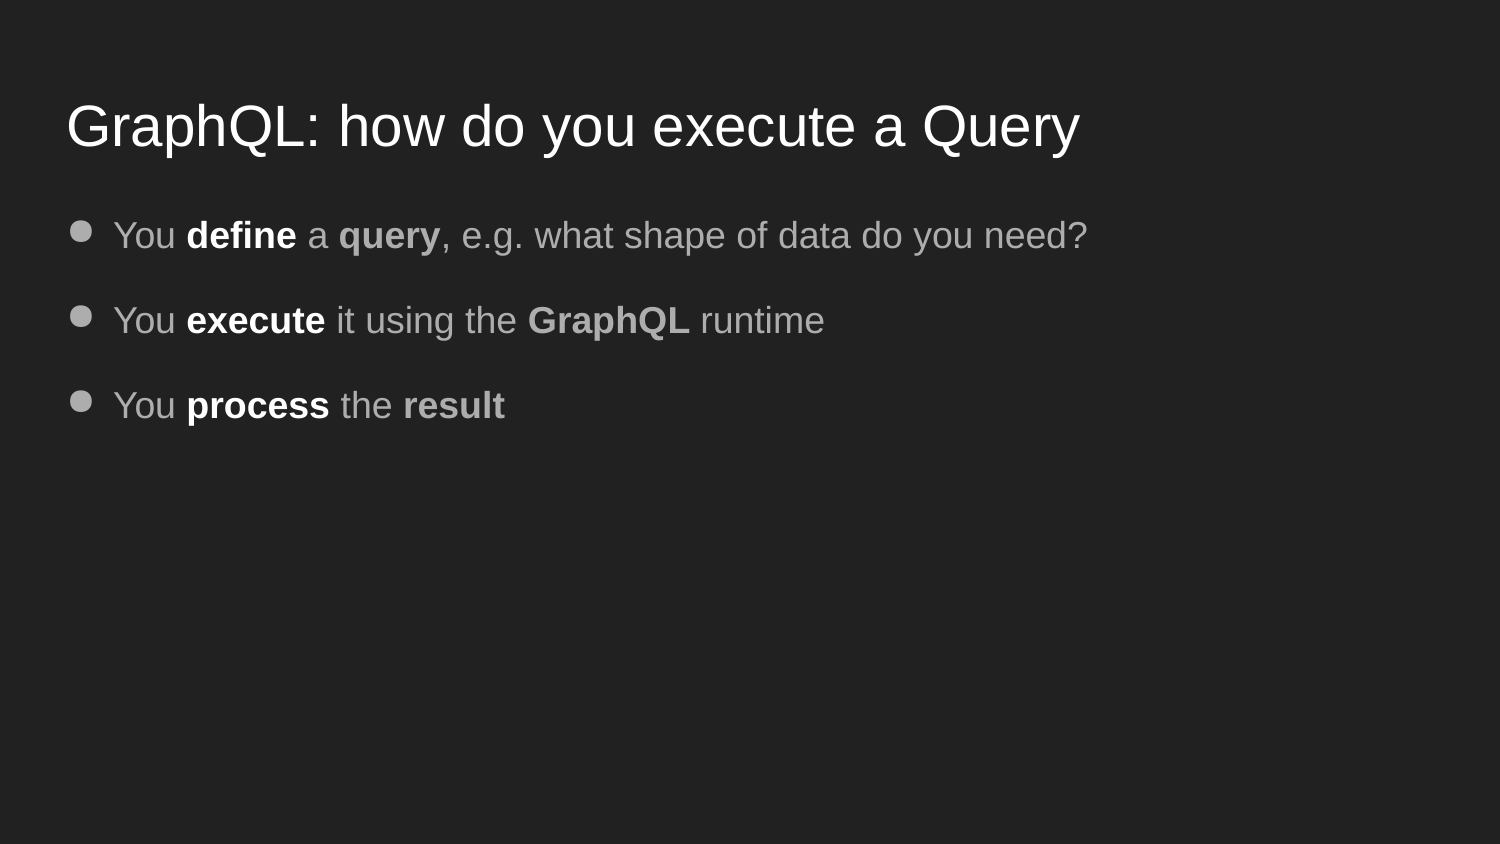

# GraphQL: how do you execute a Query
You define a query, e.g. what shape of data do you need?
You execute it using the GraphQL runtime
You process the result